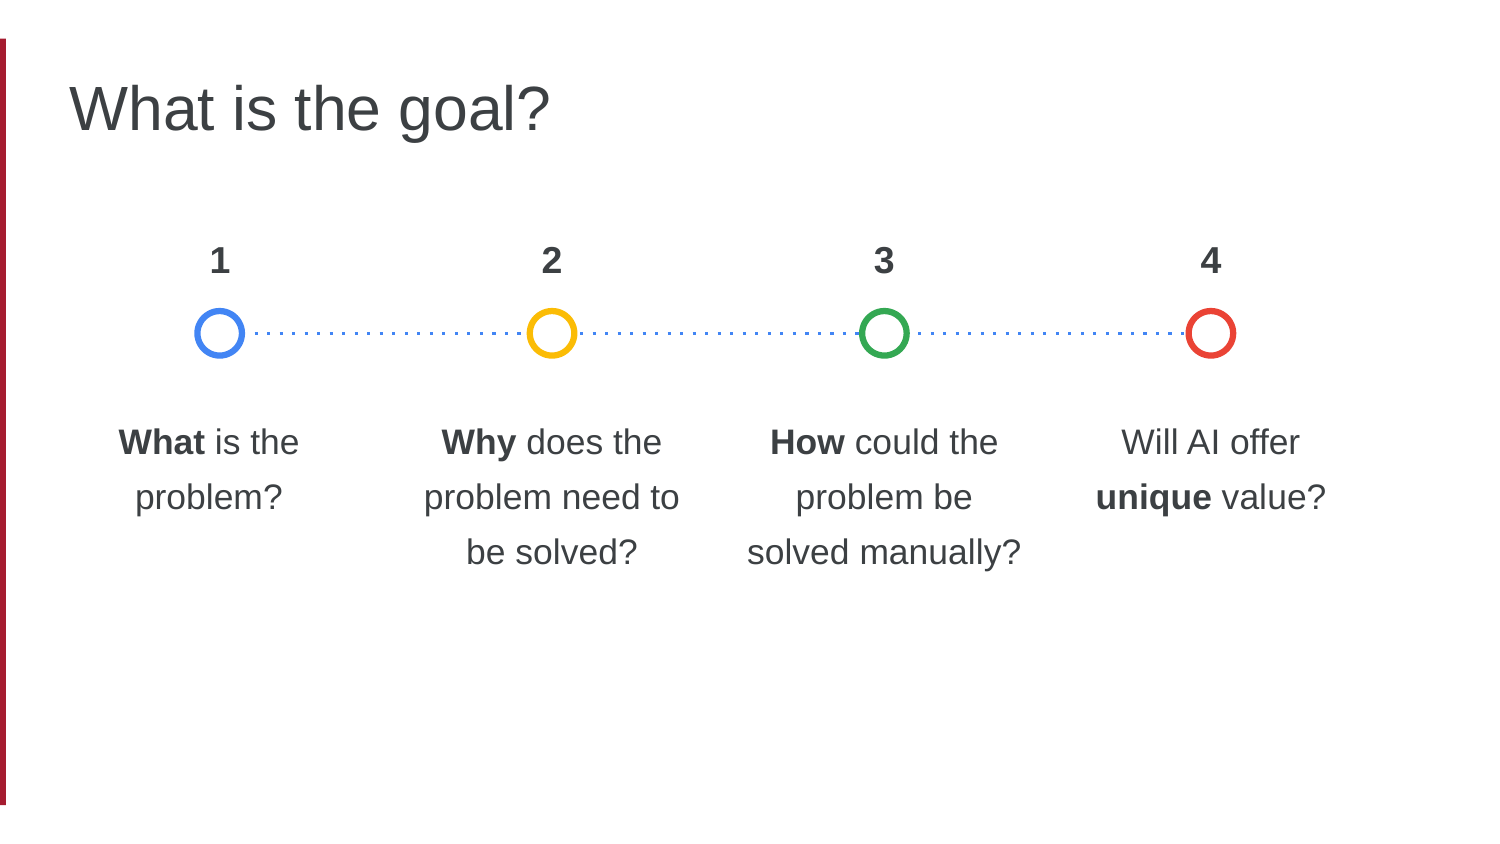

What is the goal?
1
4
2
3

What is the problem?
Why does the problem need to be solved?

How could the problem be solved manually?

Will AI offer unique value?